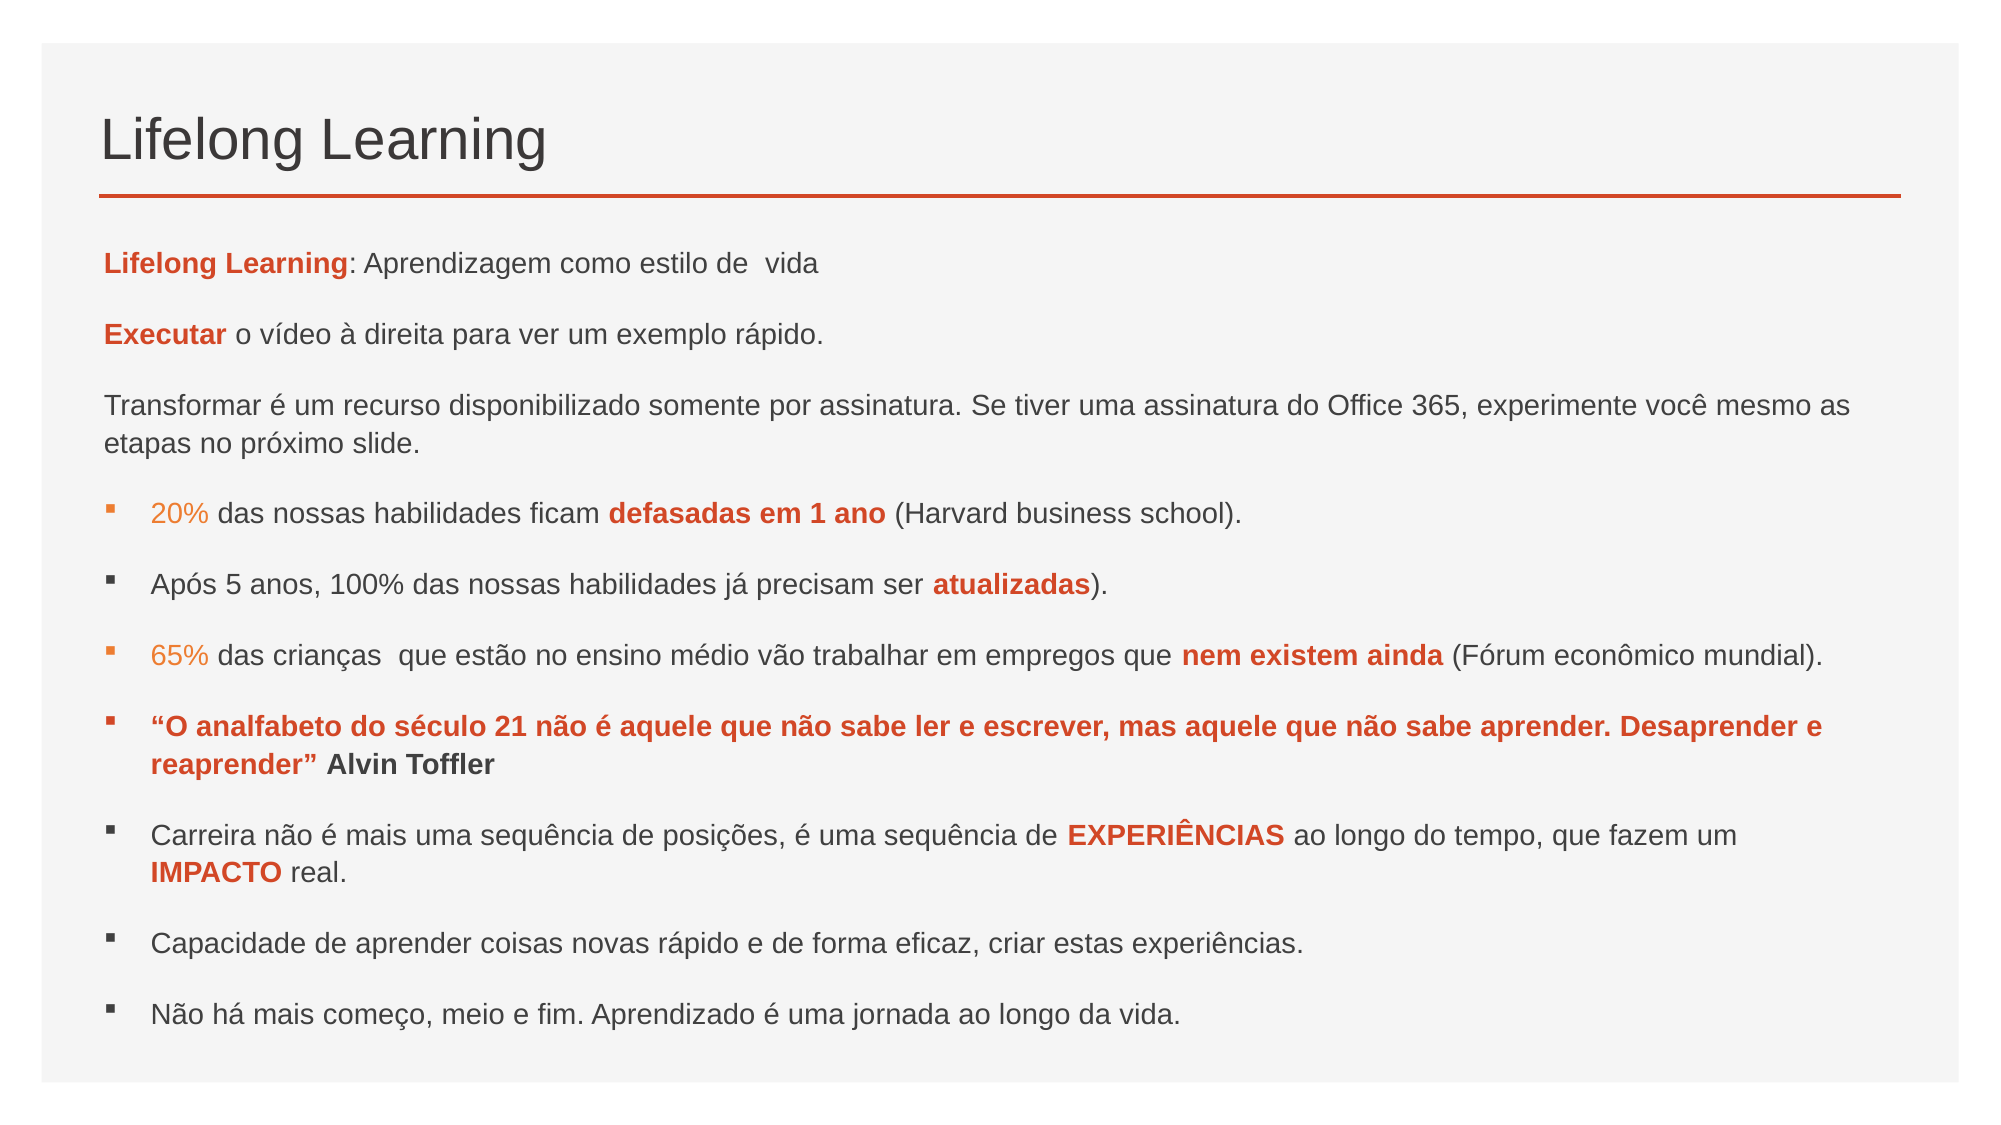

# Lifelong Learning
Lifelong Learning: Aprendizagem como estilo de  vida
Executar o vídeo à direita para ver um exemplo rápido.
Transformar é um recurso disponibilizado somente por assinatura. Se tiver uma assinatura do Office 365, experimente você mesmo as etapas no próximo slide.
20% das nossas habilidades ficam defasadas em 1 ano (Harvard business school).
Após 5 anos, 100% das nossas habilidades já precisam ser atualizadas).
65% das crianças  que estão no ensino médio vão trabalhar em empregos que nem existem ainda (Fórum econômico mundial).
“O analfabeto do século 21 não é aquele que não sabe ler e escrever, mas aquele que não sabe aprender. Desaprender e reaprender” Alvin Toffler
Carreira não é mais uma sequência de posições, é uma sequência de EXPERIÊNCIAS ao longo do tempo, que fazem um IMPACTO real.
Capacidade de aprender coisas novas rápido e de forma eficaz, criar estas experiências.
Não há mais começo, meio e fim. Aprendizado é uma jornada ao longo da vida.